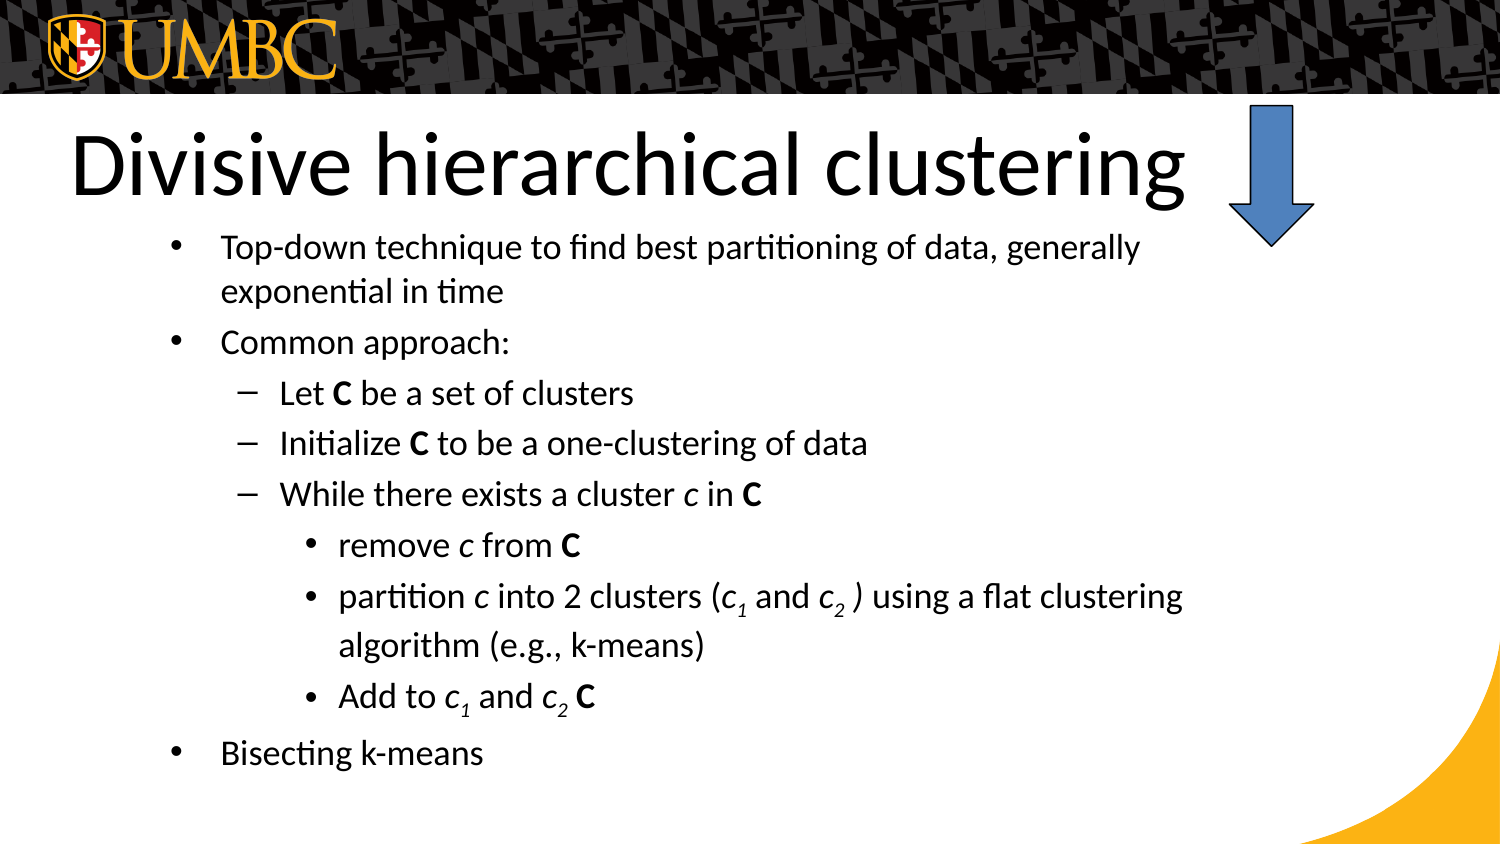

# Divisive hierarchical clustering

Top-down technique to find best partitioning of data, generally exponential in time
Common approach:
Let C be a set of clusters
Initialize C to be a one-clustering of data
While there exists a cluster c in C
remove c from C
partition c into 2 clusters (c1 and c2 ) using a flat clustering algorithm (e.g., k-means)
Add to c1 and c2 C
Bisecting k-means